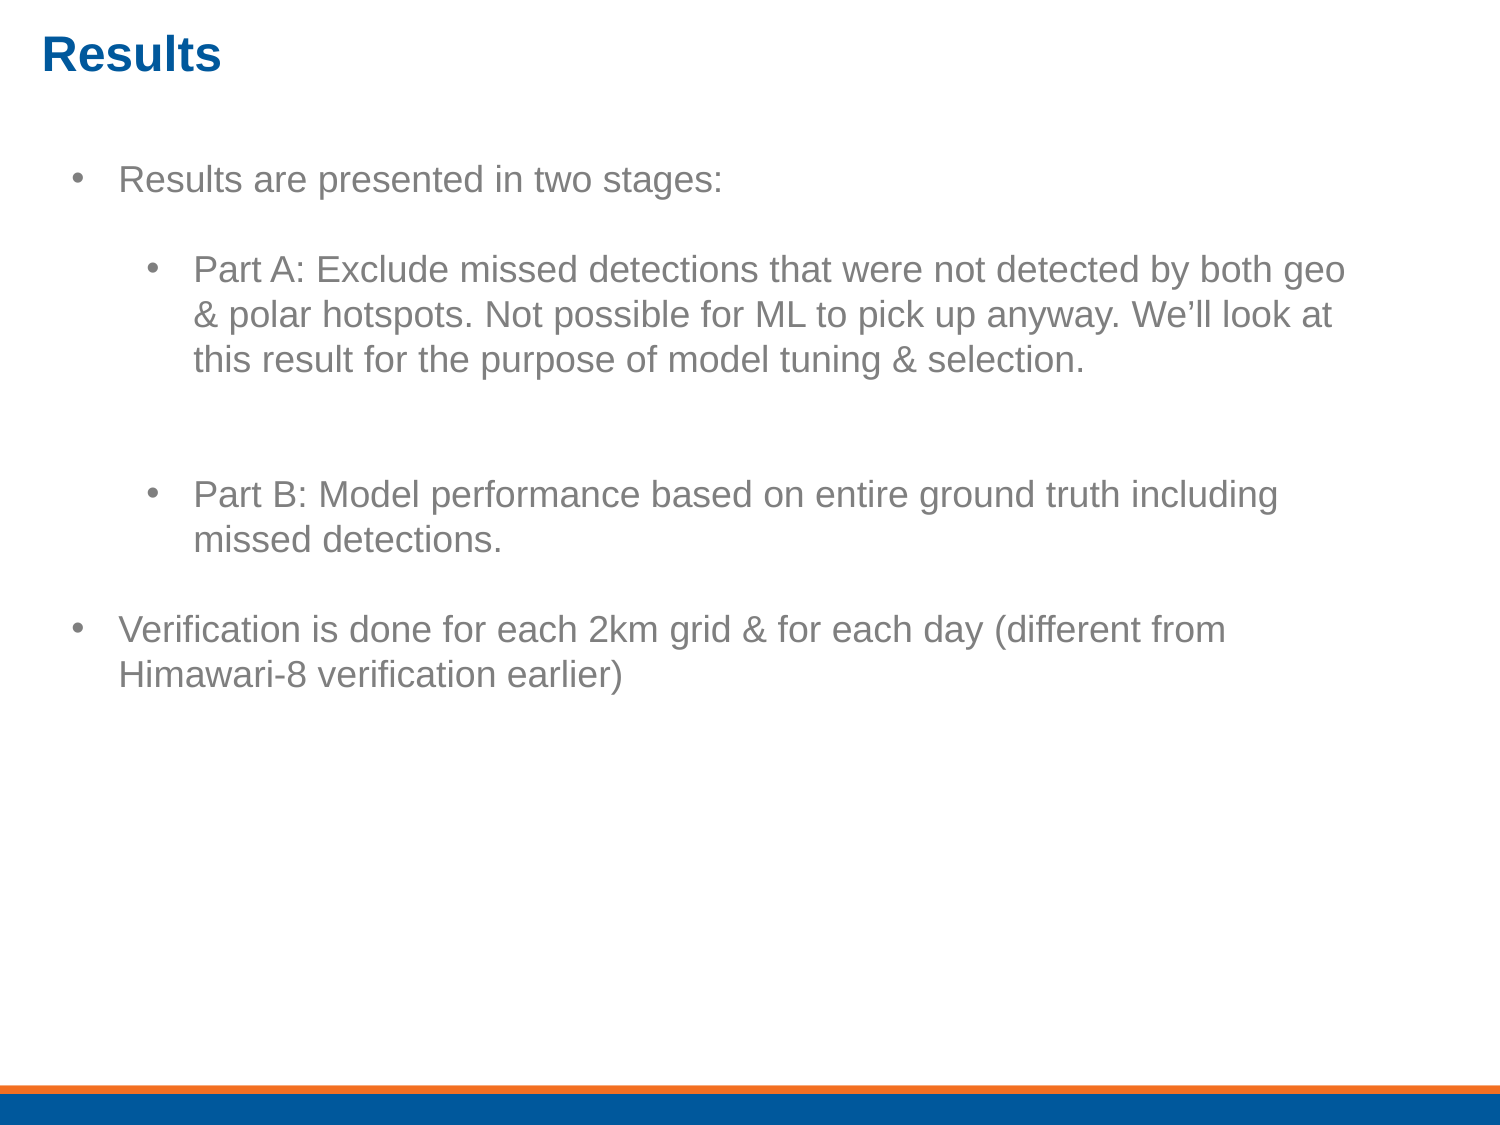

# Results
Results are presented in two stages:

Part A: Exclude missed detections that were not detected by both geo & polar hotspots. Not possible for ML to pick up anyway. We’ll look at this result for the purpose of model tuning & selection.

Part B: Model performance based on entire ground truth including missed detections.

Verification is done for each 2km grid & for each day (different from Himawari-8 verification earlier)